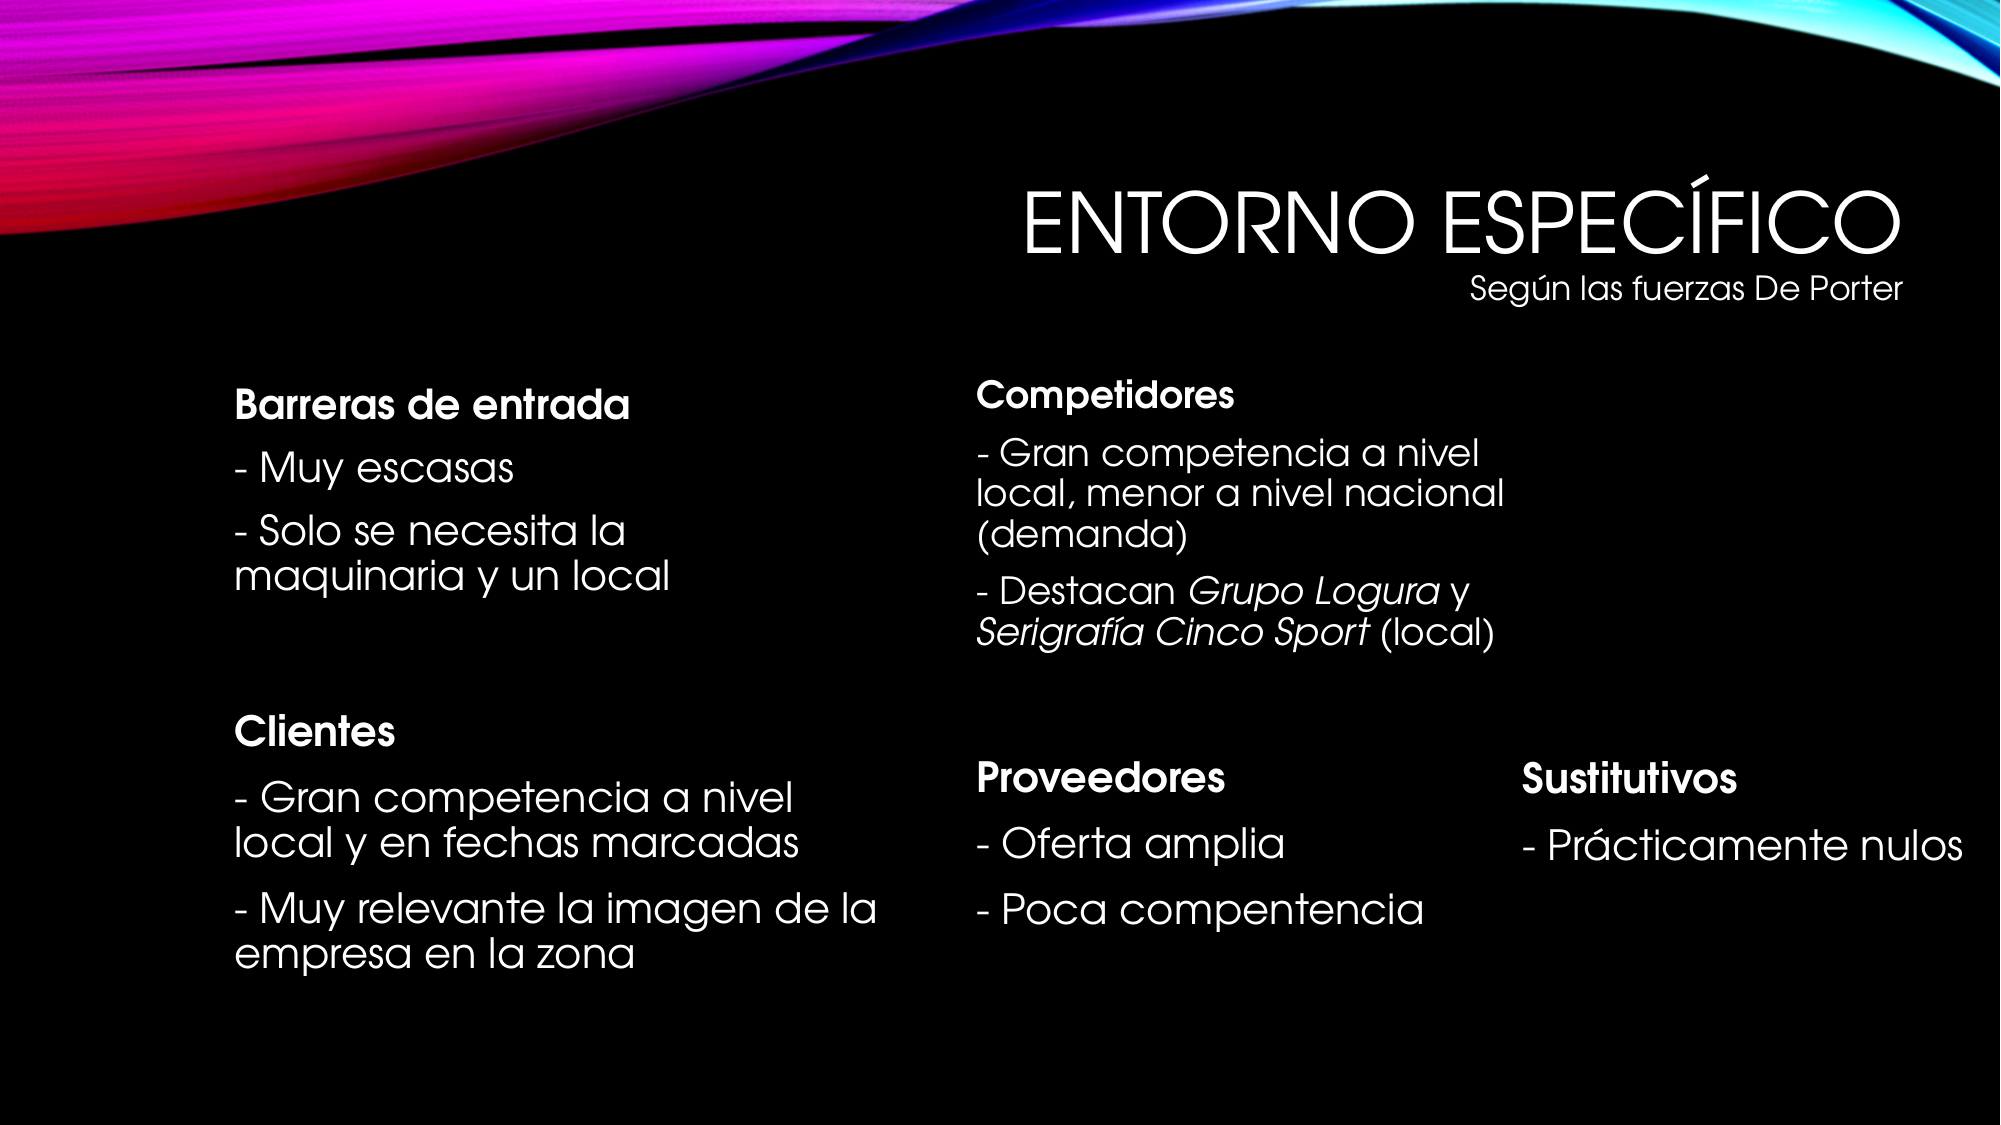

# Entorno específico Según las fuerzas De Porter
Competidores
- Gran competencia a nivel local, menor a nivel nacional (demanda)
- Destacan Grupo Logura y Serigrafía Cinco Sport (local)
Barreras de entrada
- Muy escasas
- Solo se necesita la maquinaria y un local

Clientes
- Gran competencia a nivel local y en fechas marcadas
- Muy relevante la imagen de la empresa en la zona
Proveedores
- Oferta amplia
- Poca compentencia

Sustitutivos
- Prácticamente nulos